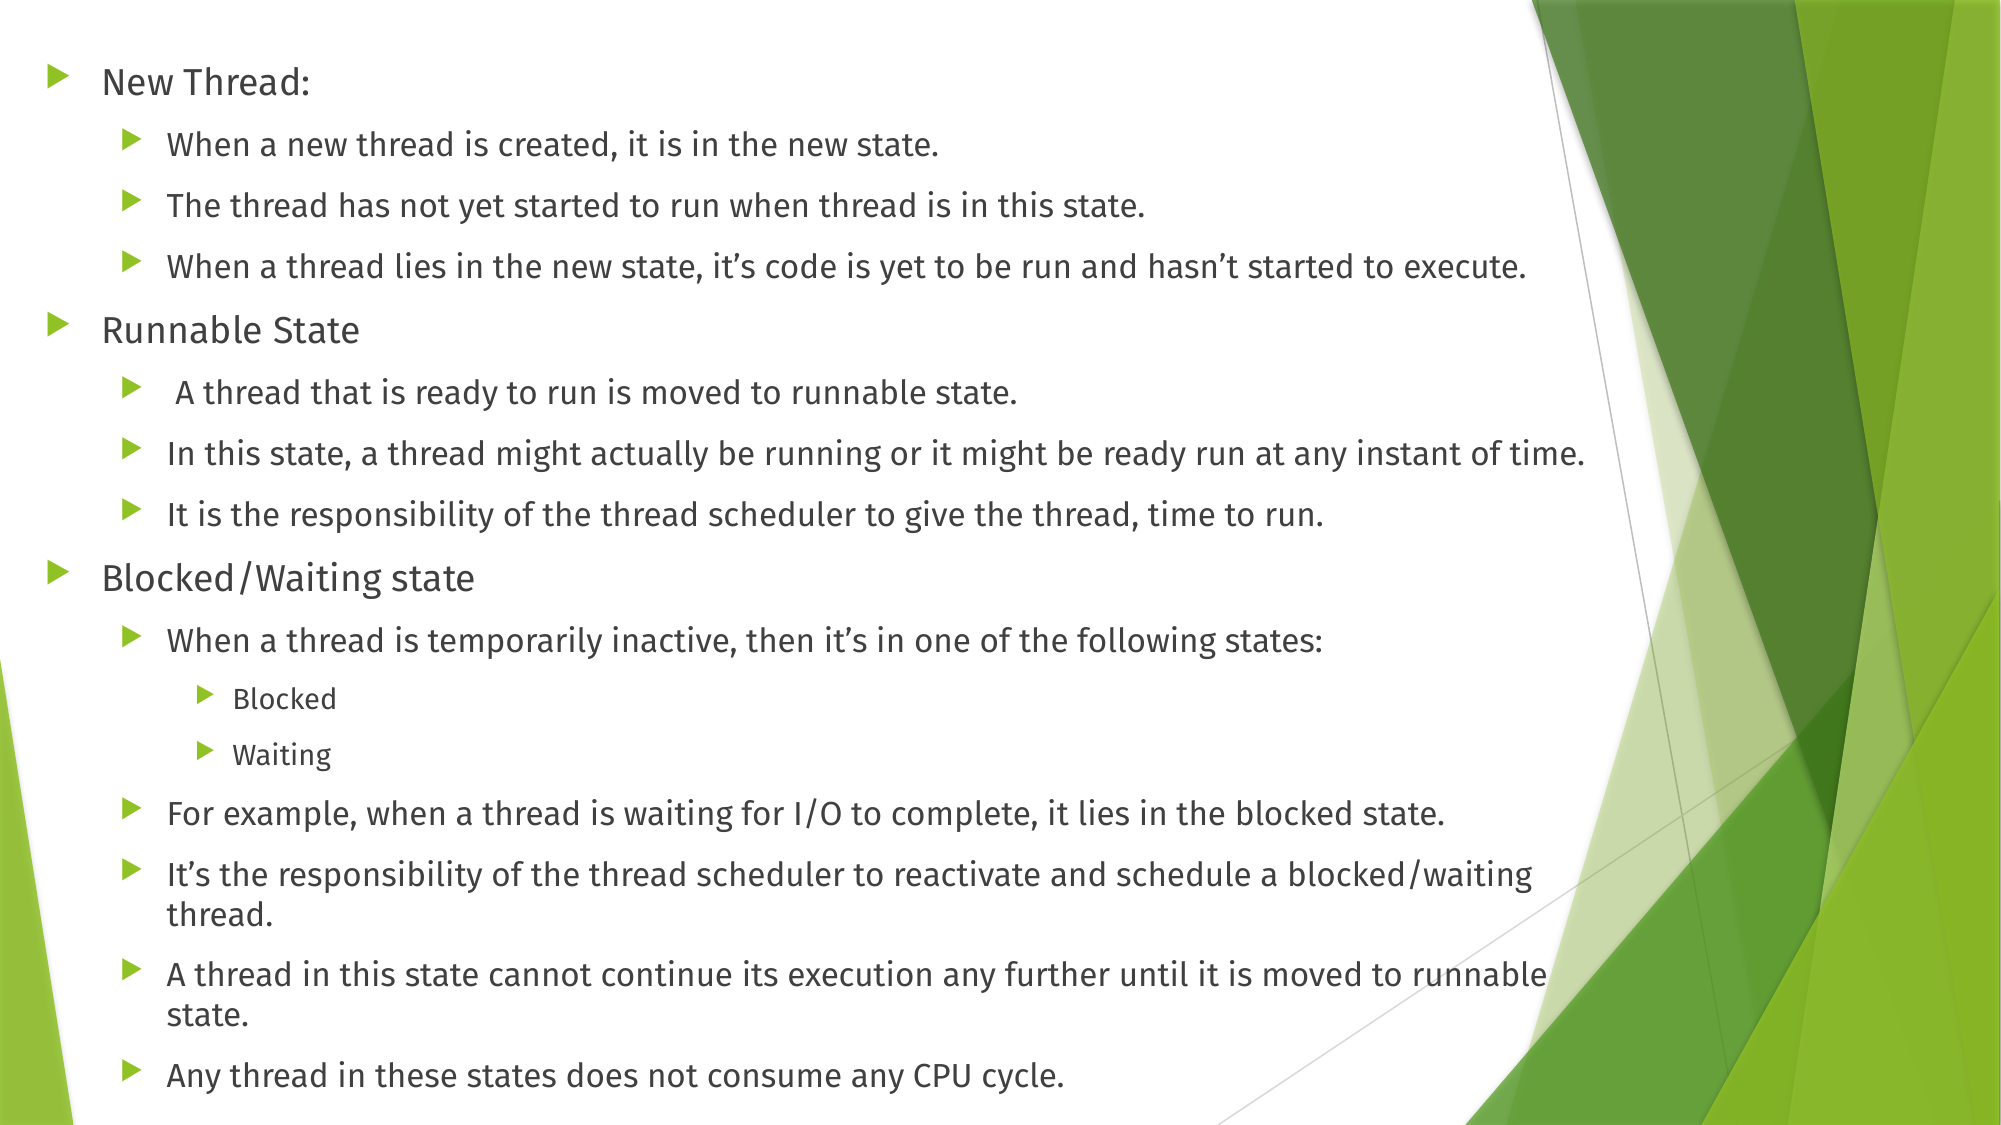

New Thread:
When a new thread is created, it is in the new state.
The thread has not yet started to run when thread is in this state.
When a thread lies in the new state, it’s code is yet to be run and hasn’t started to execute.
Runnable State
 A thread that is ready to run is moved to runnable state.
In this state, a thread might actually be running or it might be ready run at any instant of time.
It is the responsibility of the thread scheduler to give the thread, time to run.
Blocked/Waiting state
When a thread is temporarily inactive, then it’s in one of the following states:
Blocked
Waiting
For example, when a thread is waiting for I/O to complete, it lies in the blocked state.
It’s the responsibility of the thread scheduler to reactivate and schedule a blocked/waiting thread.
A thread in this state cannot continue its execution any further until it is moved to runnable state.
Any thread in these states does not consume any CPU cycle.